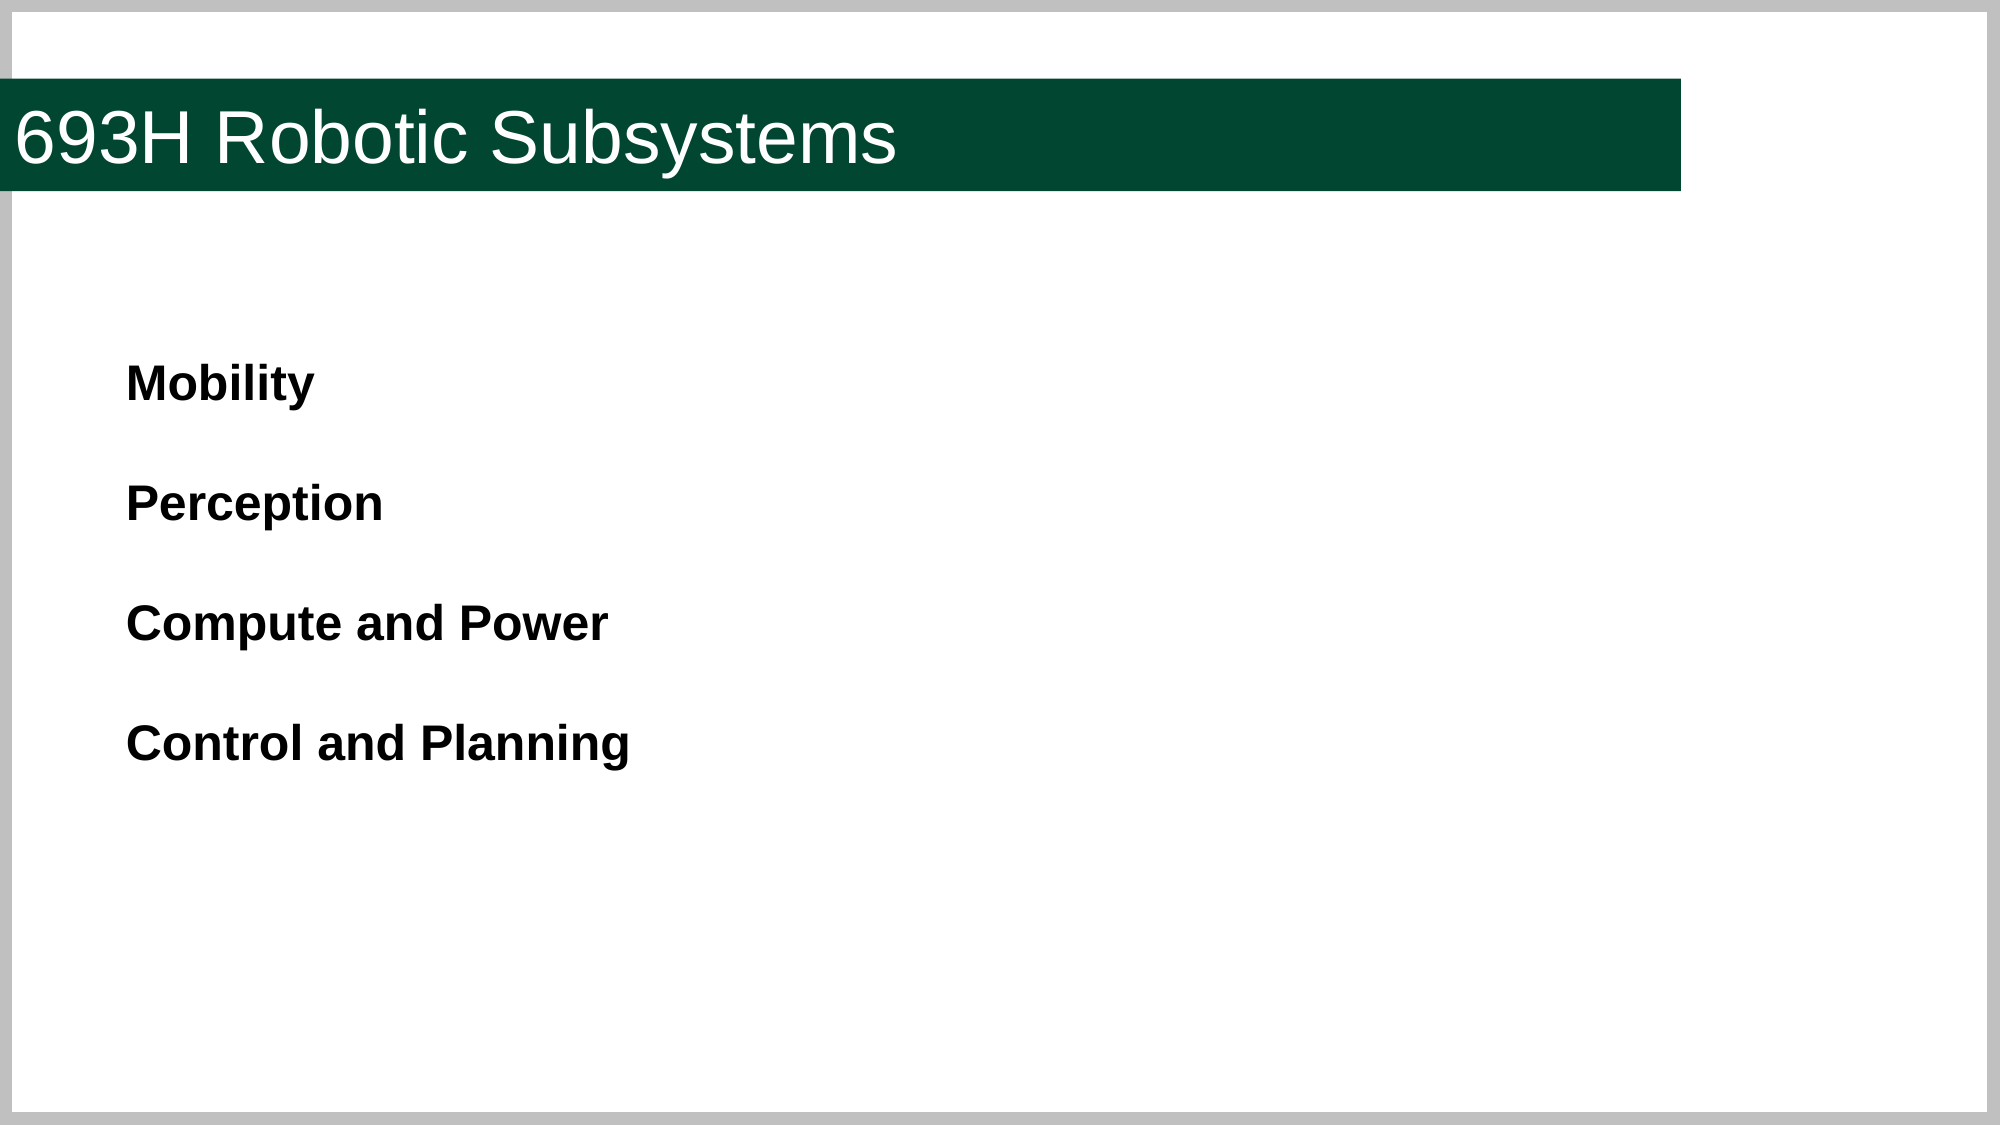

693H Robotic Subsystems
Mobility

Perception

Compute and Power

Control and Planning